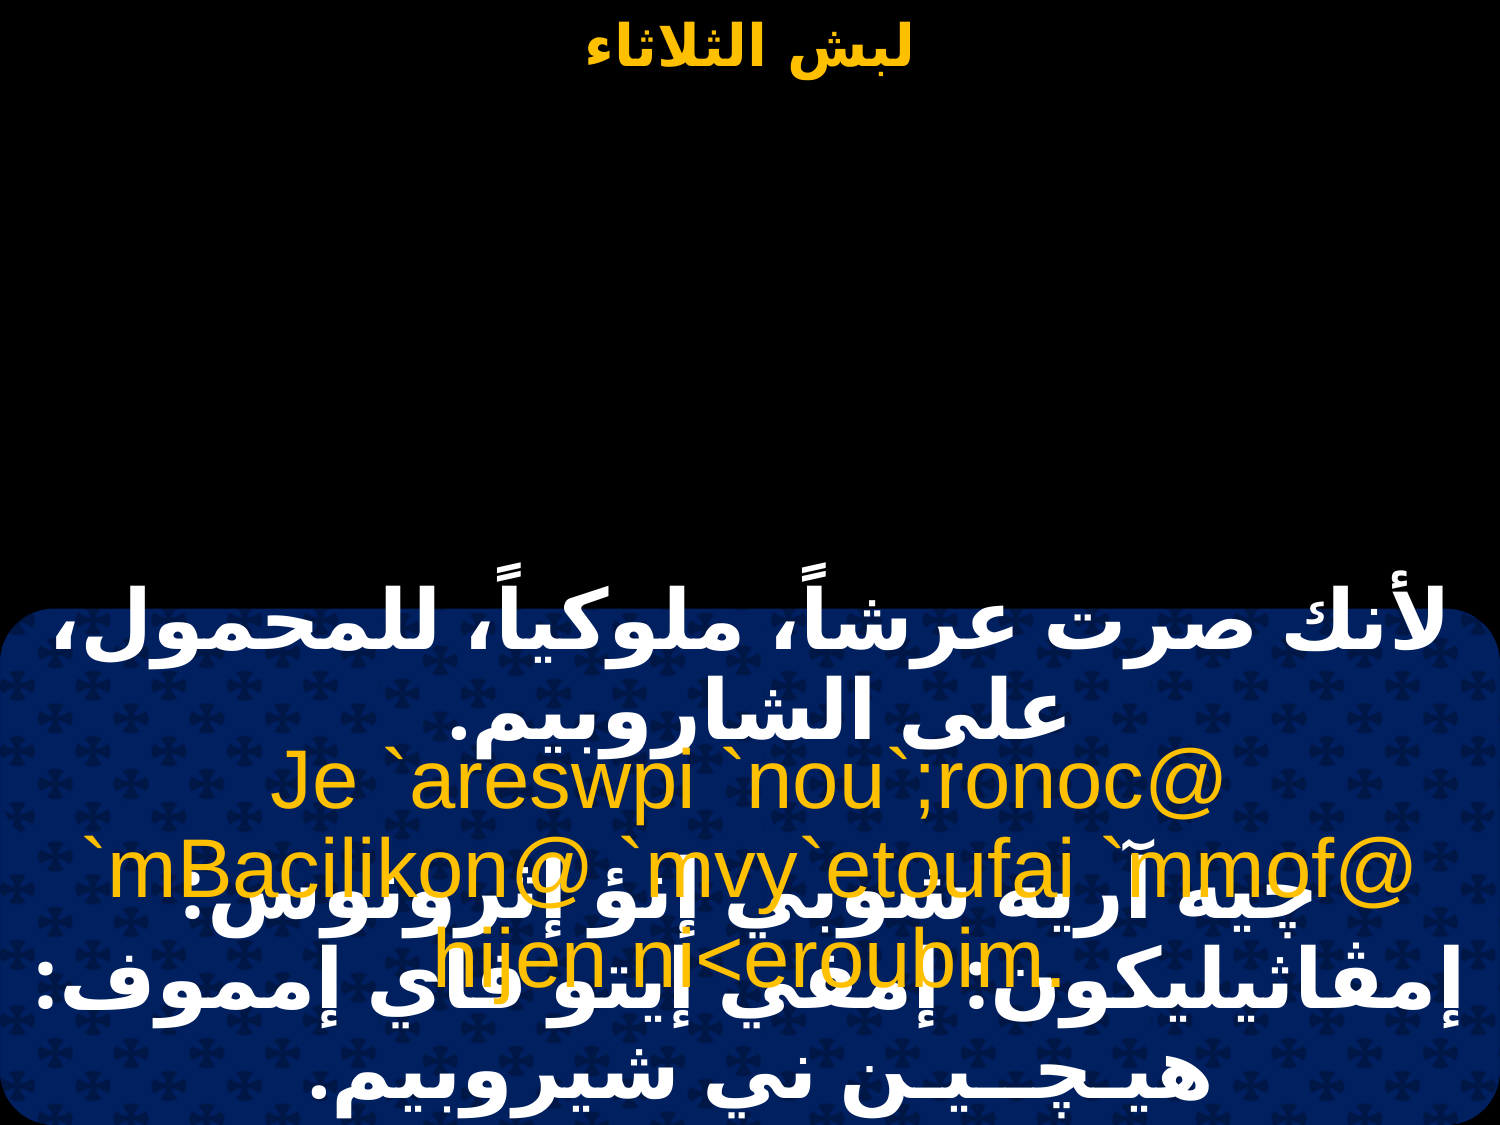

#
لأنك صرت عرشاً، ملوكياً، للمحمول، على الشاروبيم.
Je `areswpi `nou`;ronoc@ `mBacilikon@ `mvy`etoufai `mmof@ hijen ni<eroubim.
چيه آريه شوبي إنؤ إثرونوس: إمڤاثيليكون: إمفي إيتو فاي إمموف: هيـچــيـن ني شيروبيم.